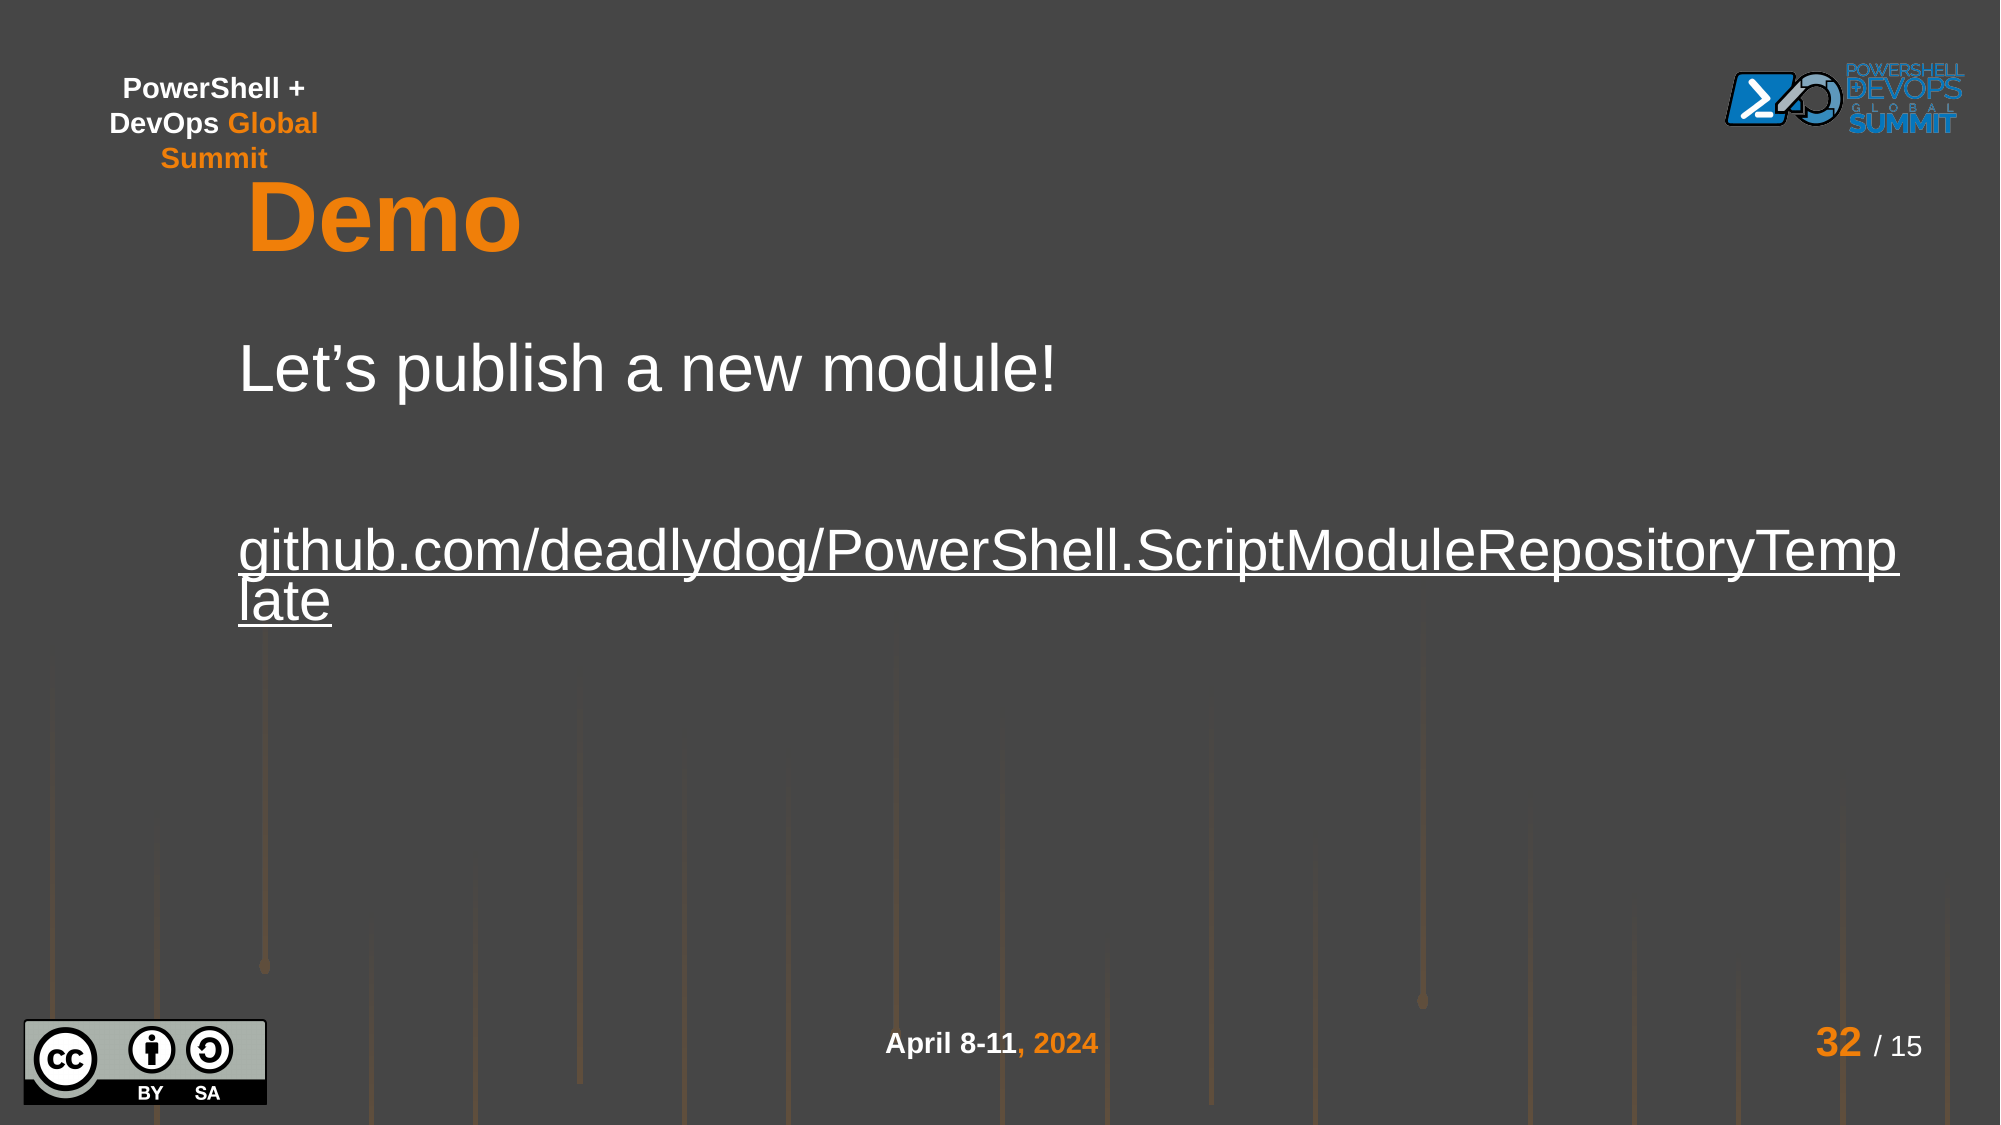

Demo
Let’s publish a new module!

github.com/deadlydog/PowerShell.ScriptModuleRepositoryTemplate